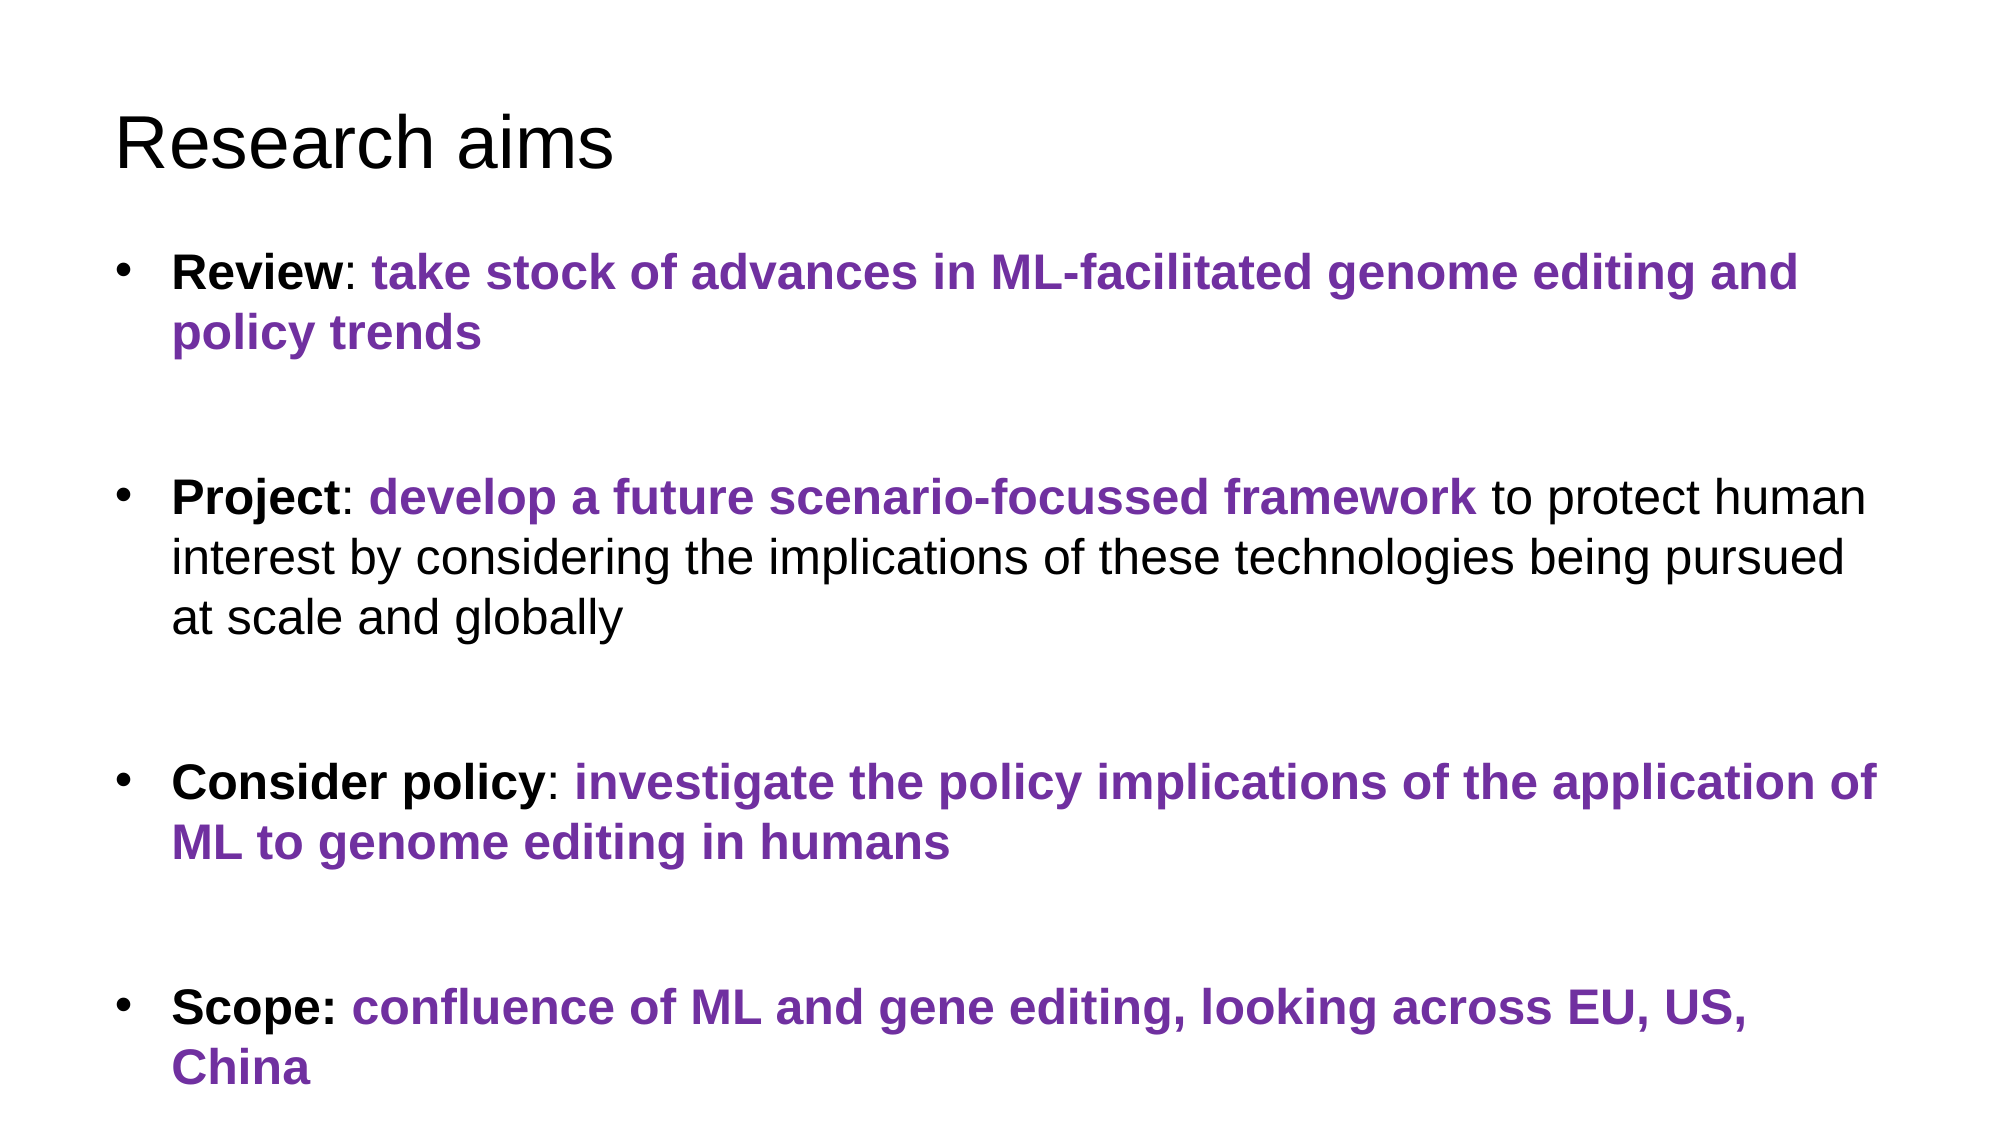

# Research aims
Review: take stock of advances in ML-facilitated genome editing and policy trends

Project: develop a future scenario-focussed framework to protect human interest by considering the implications of these technologies being pursued at scale and globally

Consider policy: investigate the policy implications of the application of ML to genome editing in humans

Scope: confluence of ML and gene editing, looking across EU, US, China